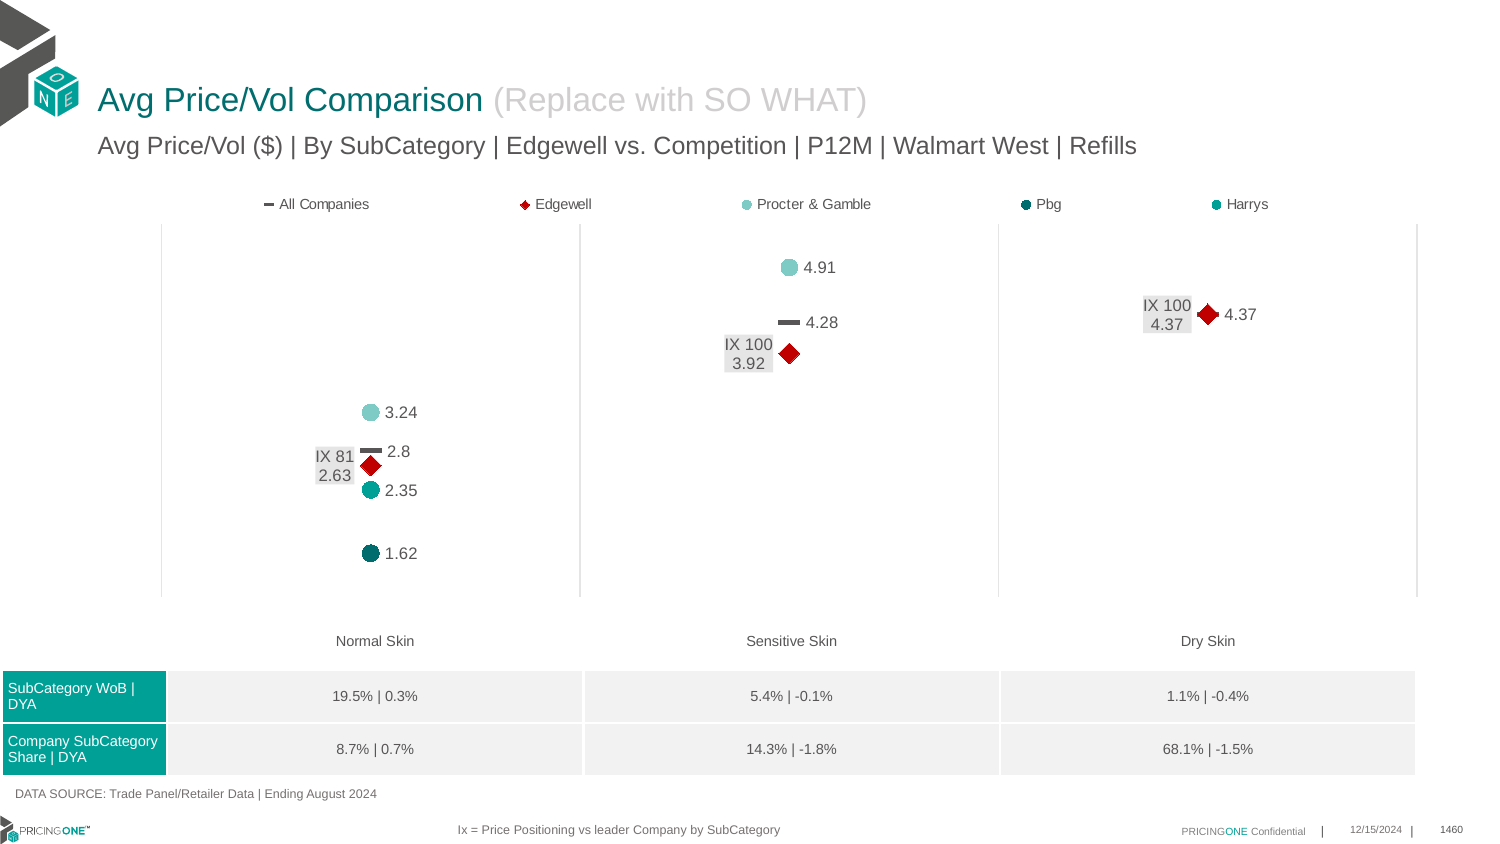

# Avg Price/Vol Comparison (Replace with SO WHAT)
Avg Price/Vol ($) | By SubCategory | Edgewell vs. Competition | P12M | Walmart West | Refills

### Chart

| Category | All Companies | Edgewell | Procter & Gamble | Pbg | Harrys |
|---|---|---|---|---|---|
| IX 81 | 2.8 | 2.63 | 3.24 | 1.62 | 2.35 |
| IX 100 | 4.28 | 3.92 | 4.91 | None | None |
| IX 100 | 4.37 | 4.37 | None | None | None |
|  | Normal Skin | Sensitive Skin | Dry Skin |
| --- | --- | --- | --- |
| SubCategory WoB | DYA | 19.5% | 0.3% | 5.4% | -0.1% | 1.1% | -0.4% |
| Company SubCategory Share | DYA | 8.7% | 0.7% | 14.3% | -1.8% | 68.1% | -1.5% |
DATA SOURCE: Trade Panel/Retailer Data | Ending August 2024
Ix = Price Positioning vs leader Company by SubCategory
12/15/2024
1460